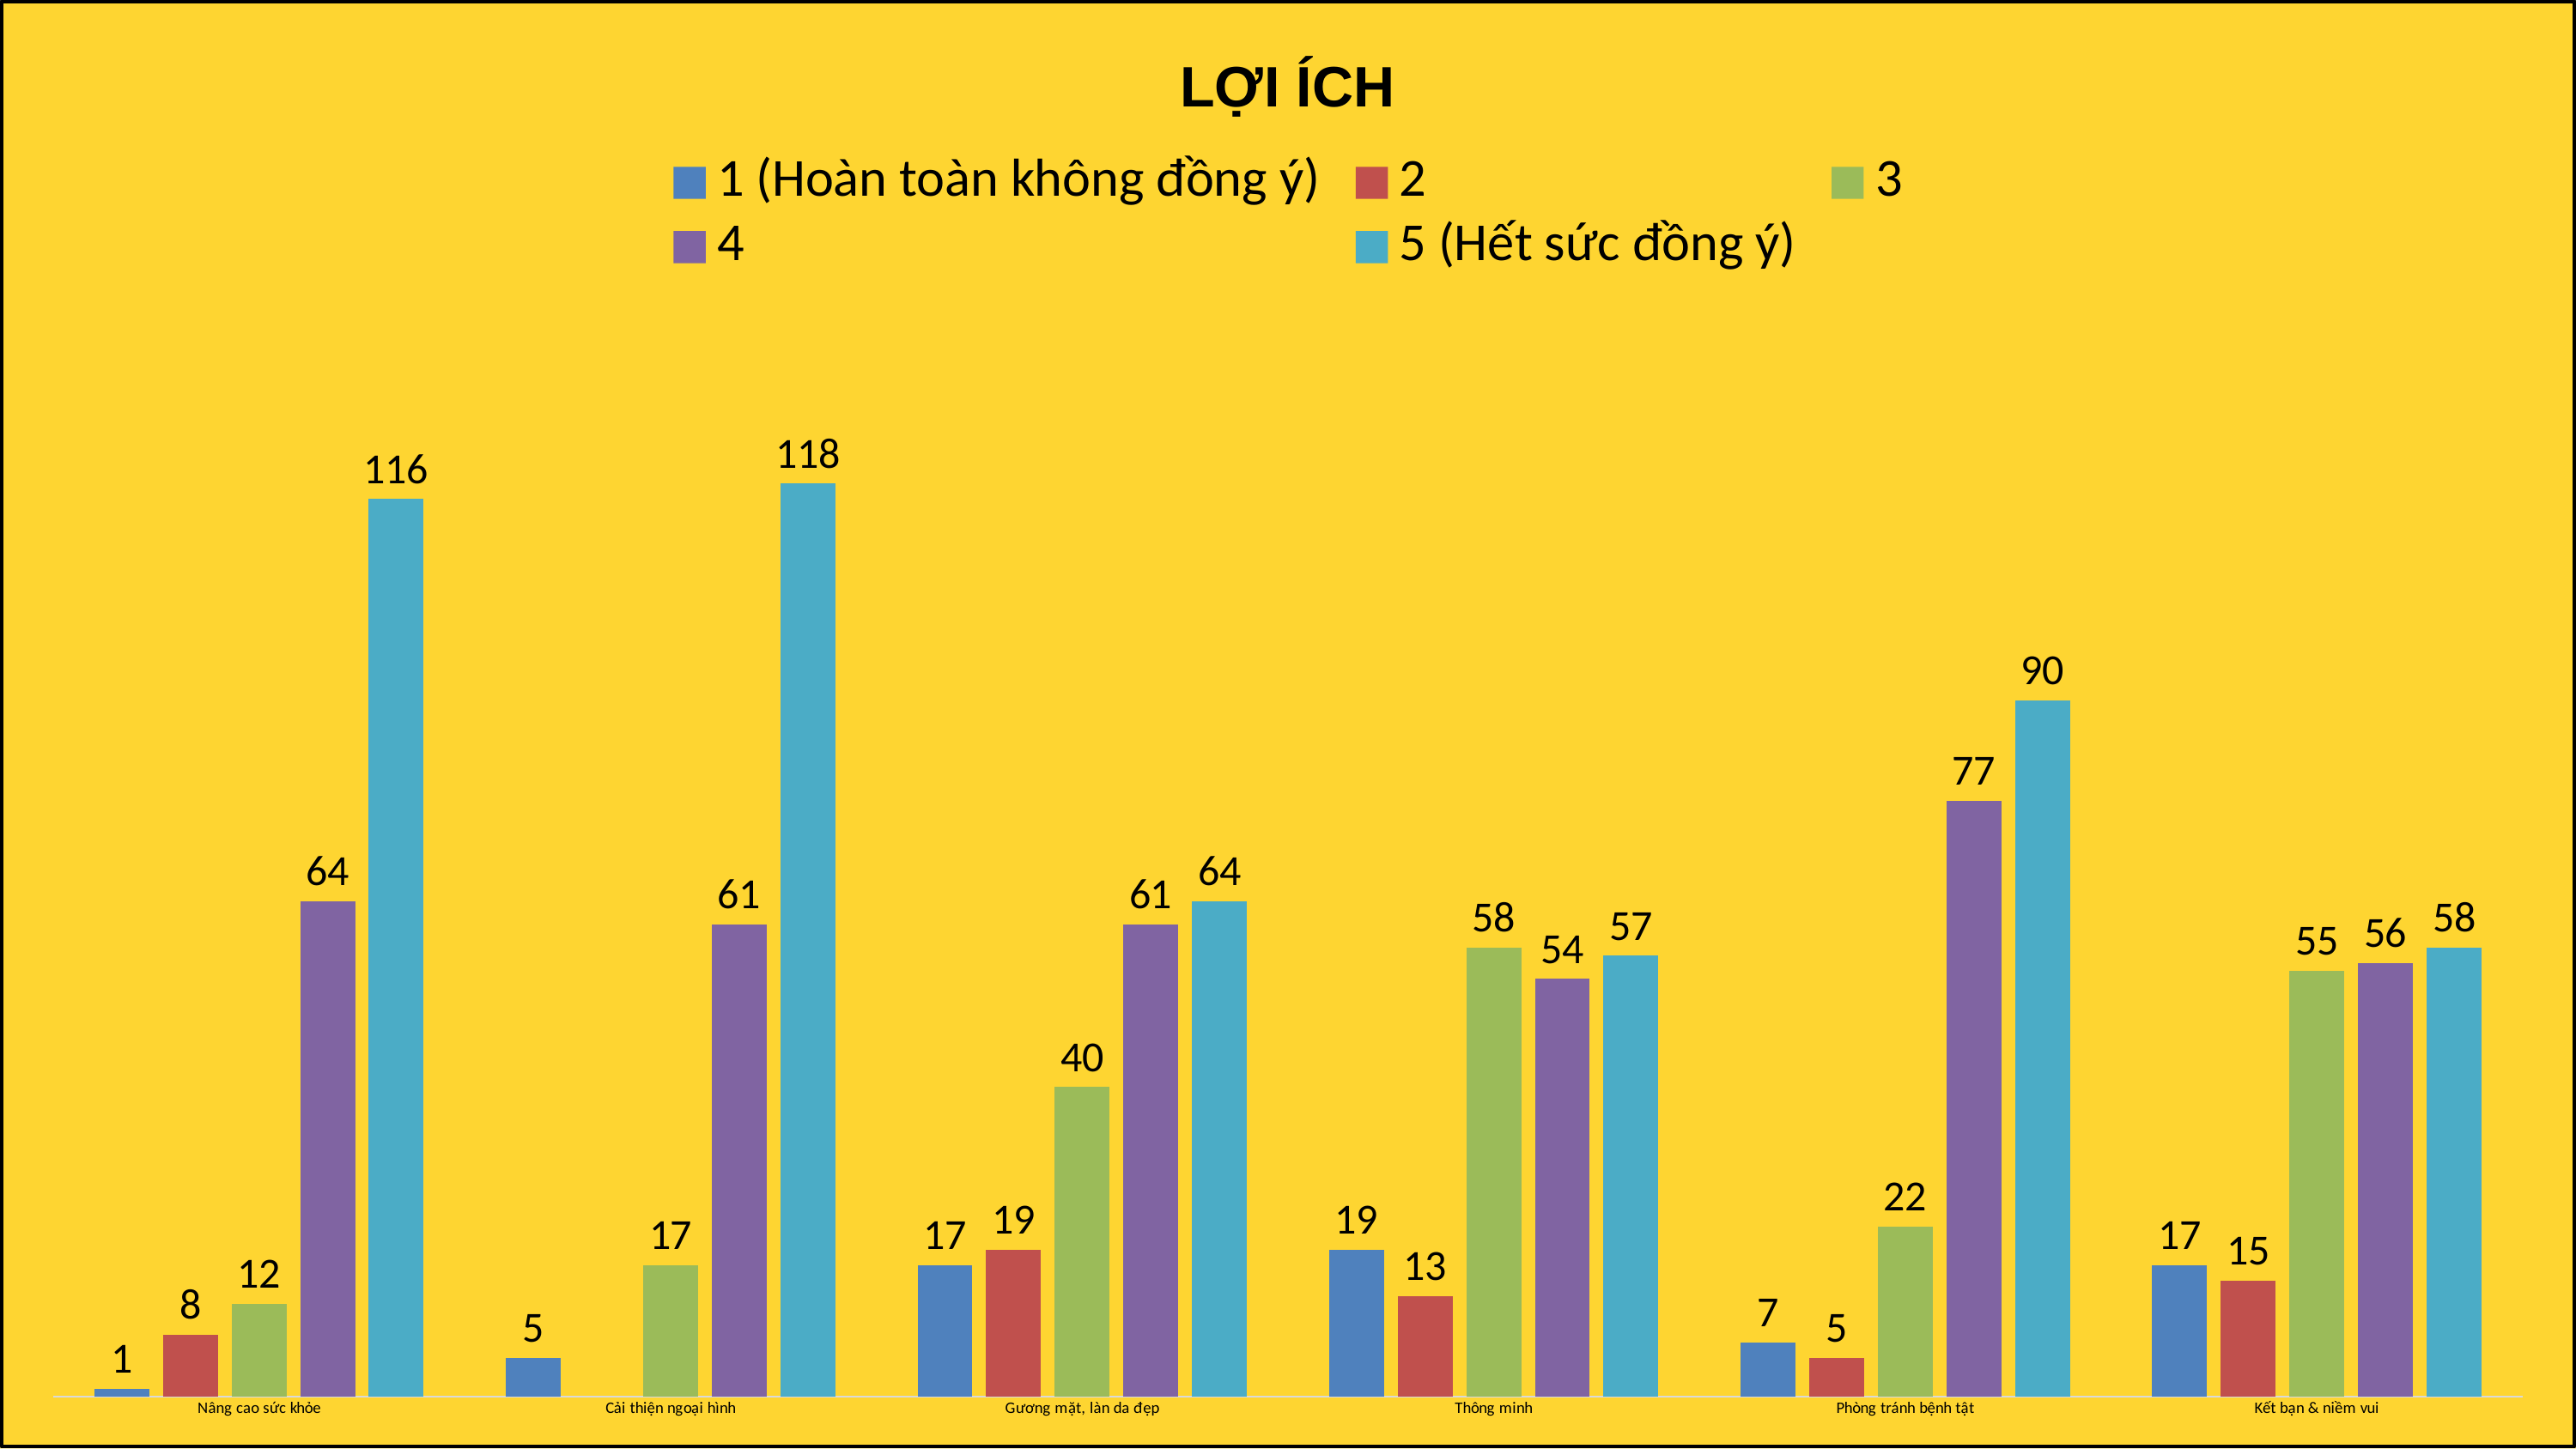

### Chart: LỢI ÍCH

| Category | 1 (Hoàn toàn không đồng ý) | 2 | 3 | 4 | 5 (Hết sức đồng ý) |
|---|---|---|---|---|---|
| Nâng cao sức khỏe | 1.0 | 8.0 | 12.0 | 64.0 | 116.0 |
| Cải thiện ngoại hình | 5.0 | None | 17.0 | 61.0 | 118.0 |
| Gương mặt, làn da đẹp | 17.0 | 19.0 | 40.0 | 61.0 | 64.0 |
| Thông minh | 19.0 | 13.0 | 58.0 | 54.0 | 57.0 |
| Phòng tránh bệnh tật | 7.0 | 5.0 | 22.0 | 77.0 | 90.0 |
| Kết bạn & niềm vui | 17.0 | 15.0 | 55.0 | 56.0 | 58.0 |